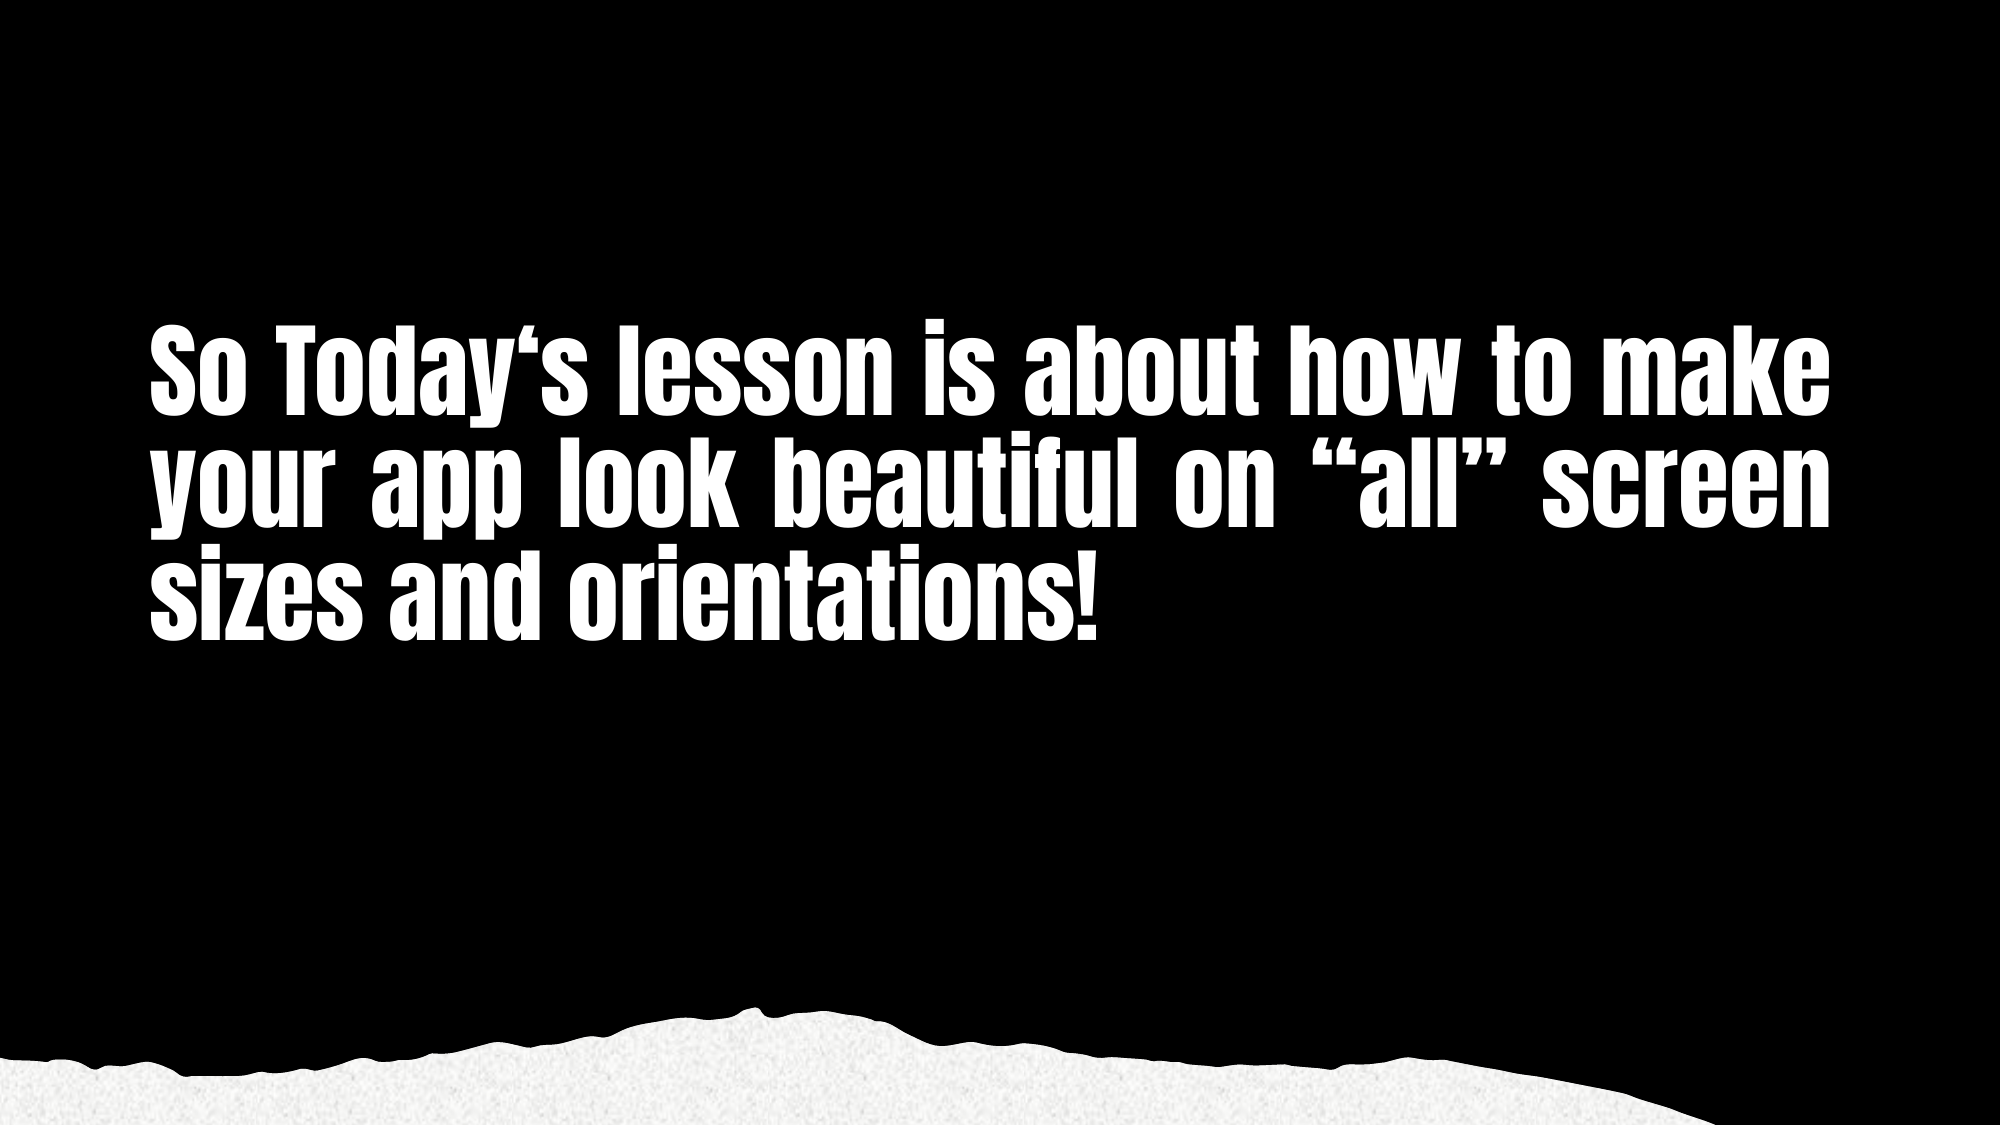

# So Today‘s lesson is about how to make your app look beautiful on “all” screen sizes and orientations!